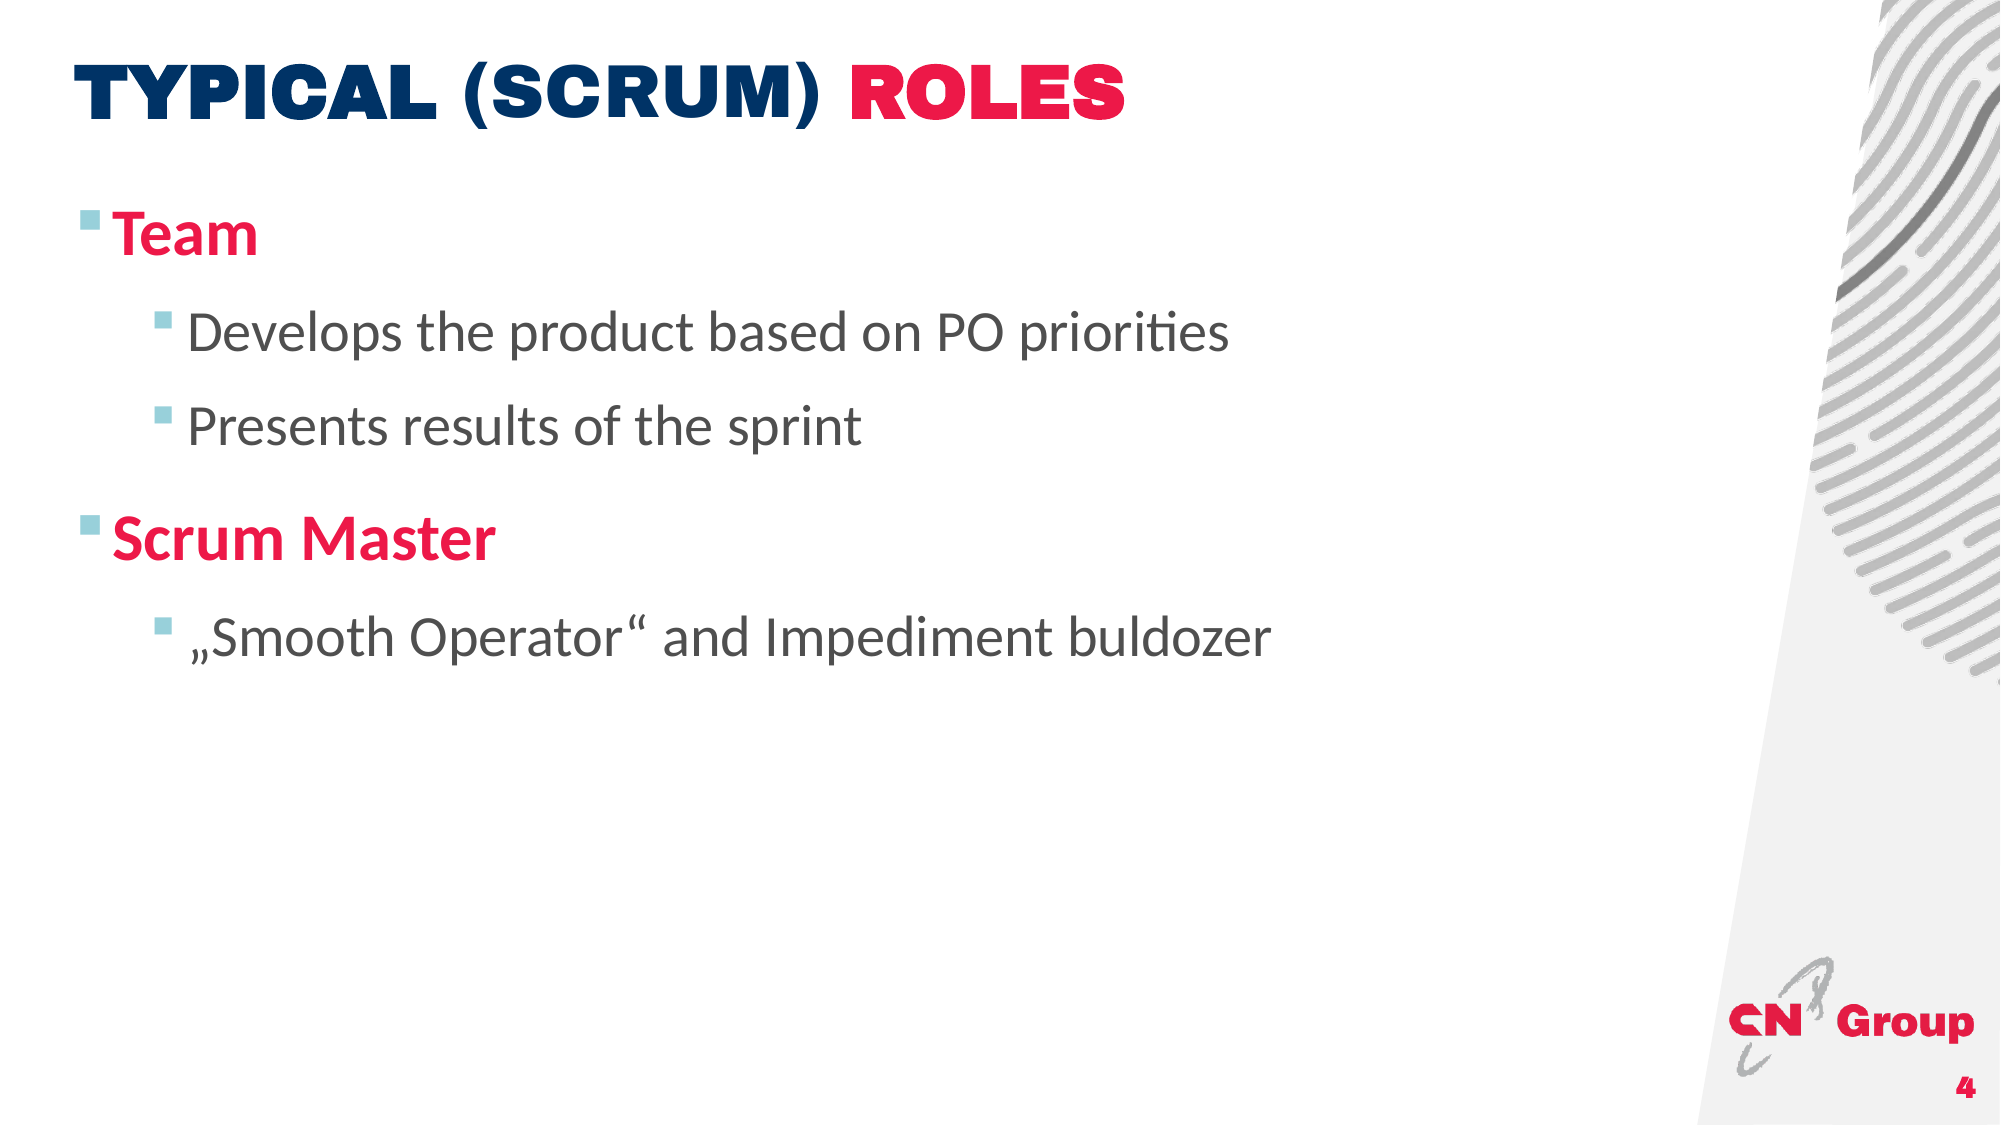

# TYPICAL (SCRUM) ROLES
Team
Develops the product based on PO priorities
Presents results of the sprint
Scrum Master
„Smooth Operator“ and Impediment buldozer

4